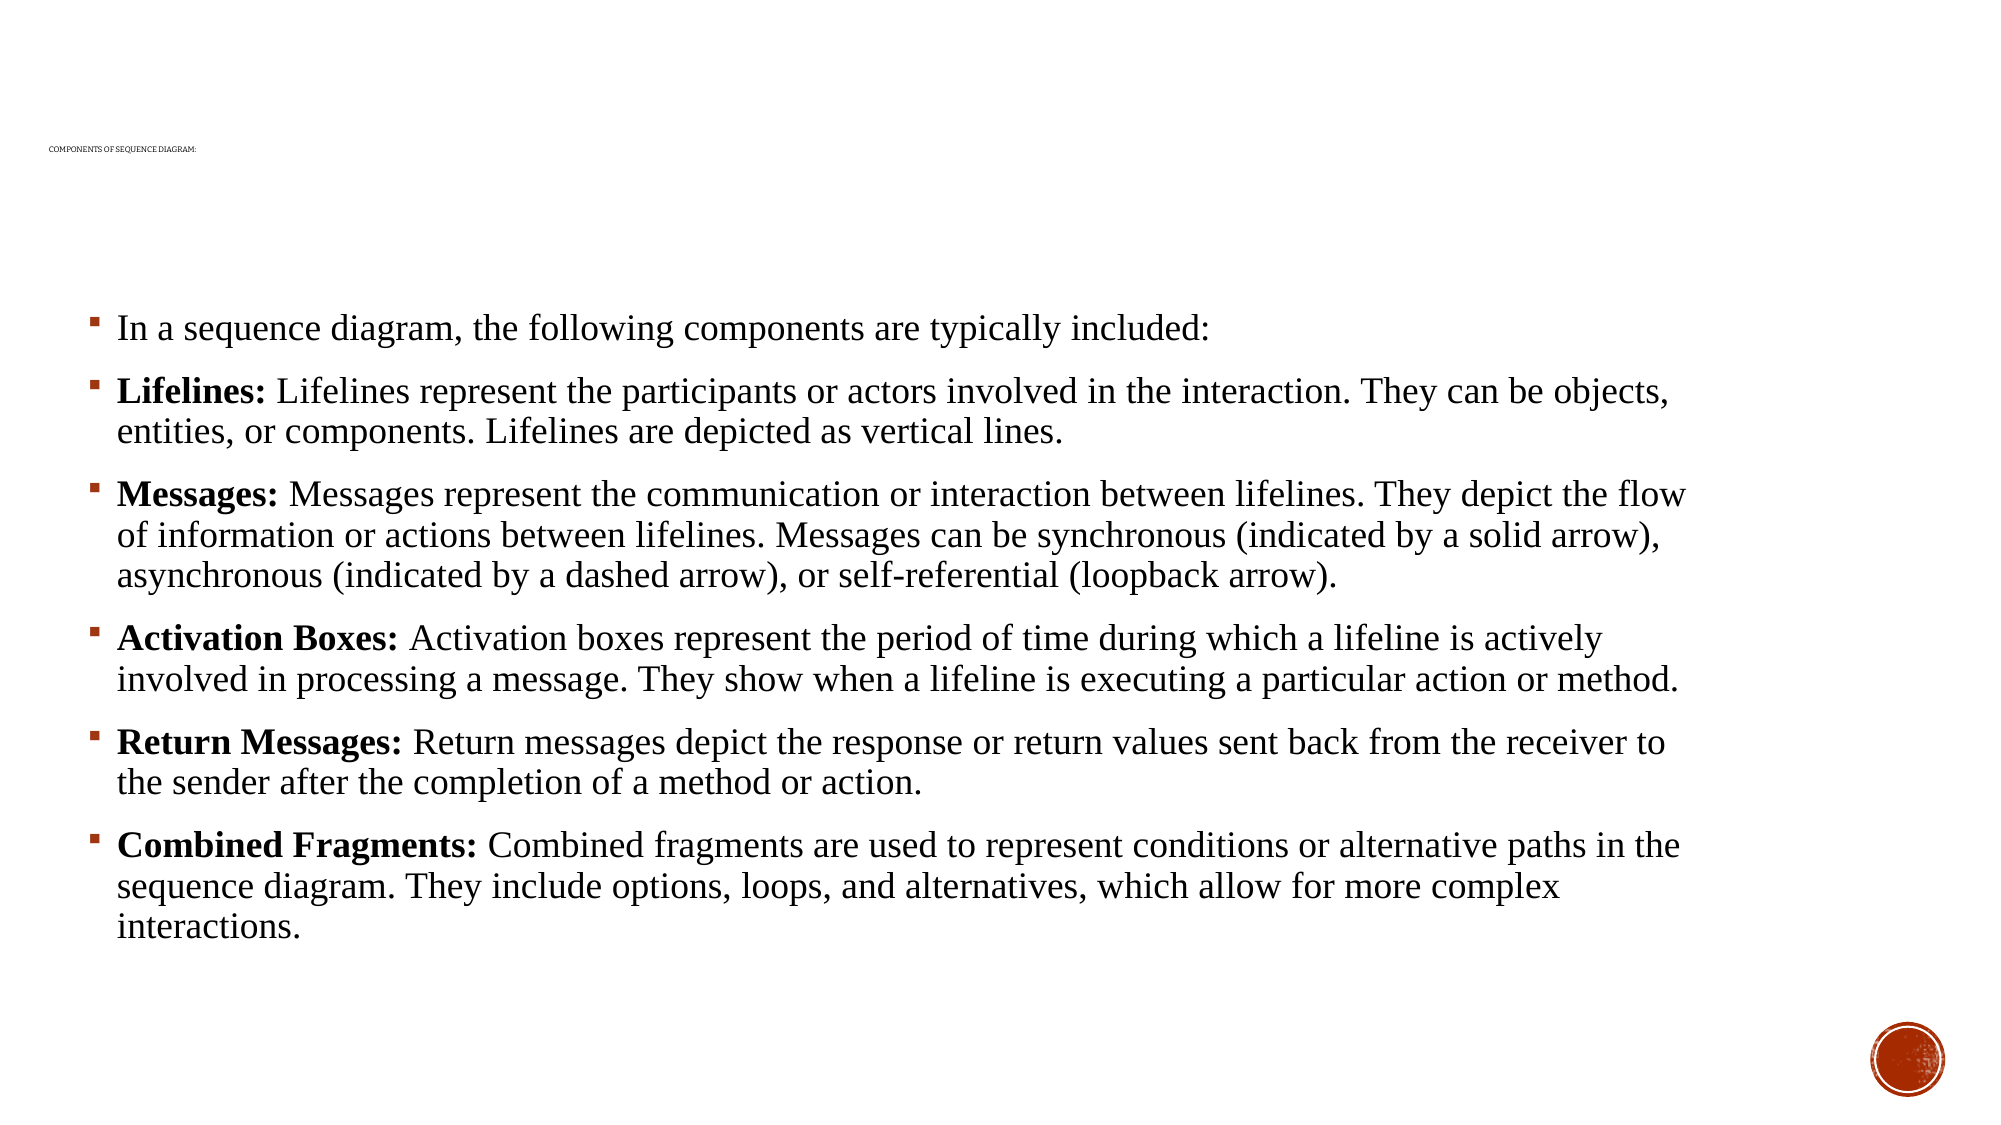

# COMPONENTS OF SEQUENCE DIAGRAM:
In a sequence diagram, the following components are typically included:
Lifelines: Lifelines represent the participants or actors involved in the interaction. They can be objects, entities, or components. Lifelines are depicted as vertical lines.
Messages: Messages represent the communication or interaction between lifelines. They depict the flow of information or actions between lifelines. Messages can be synchronous (indicated by a solid arrow), asynchronous (indicated by a dashed arrow), or self-referential (loopback arrow).
Activation Boxes: Activation boxes represent the period of time during which a lifeline is actively involved in processing a message. They show when a lifeline is executing a particular action or method.
Return Messages: Return messages depict the response or return values sent back from the receiver to the sender after the completion of a method or action.
Combined Fragments: Combined fragments are used to represent conditions or alternative paths in the sequence diagram. They include options, loops, and alternatives, which allow for more complex interactions.